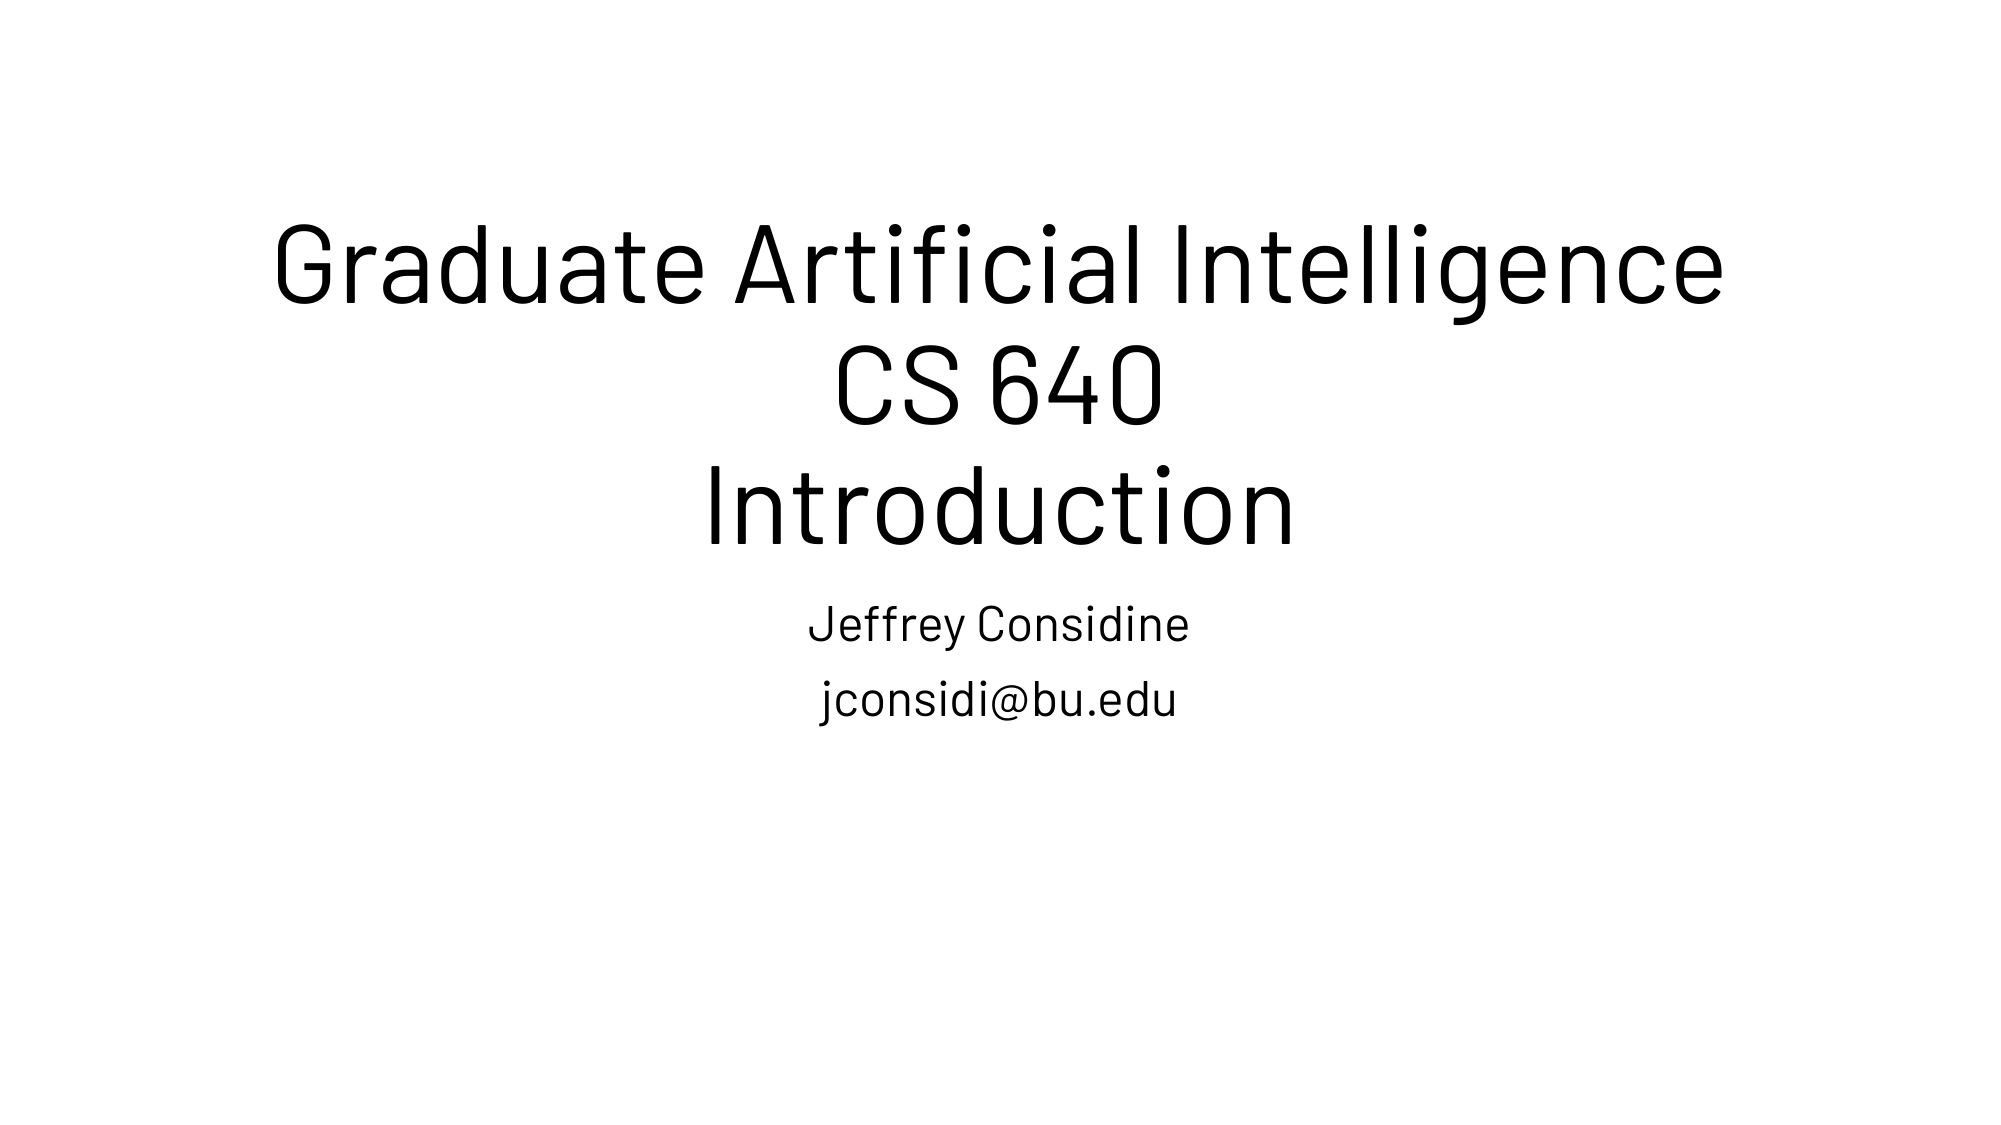

# Graduate Artificial Intelligence CS 640 Introduction
Jeffrey Considine
jconsidi@bu.edu